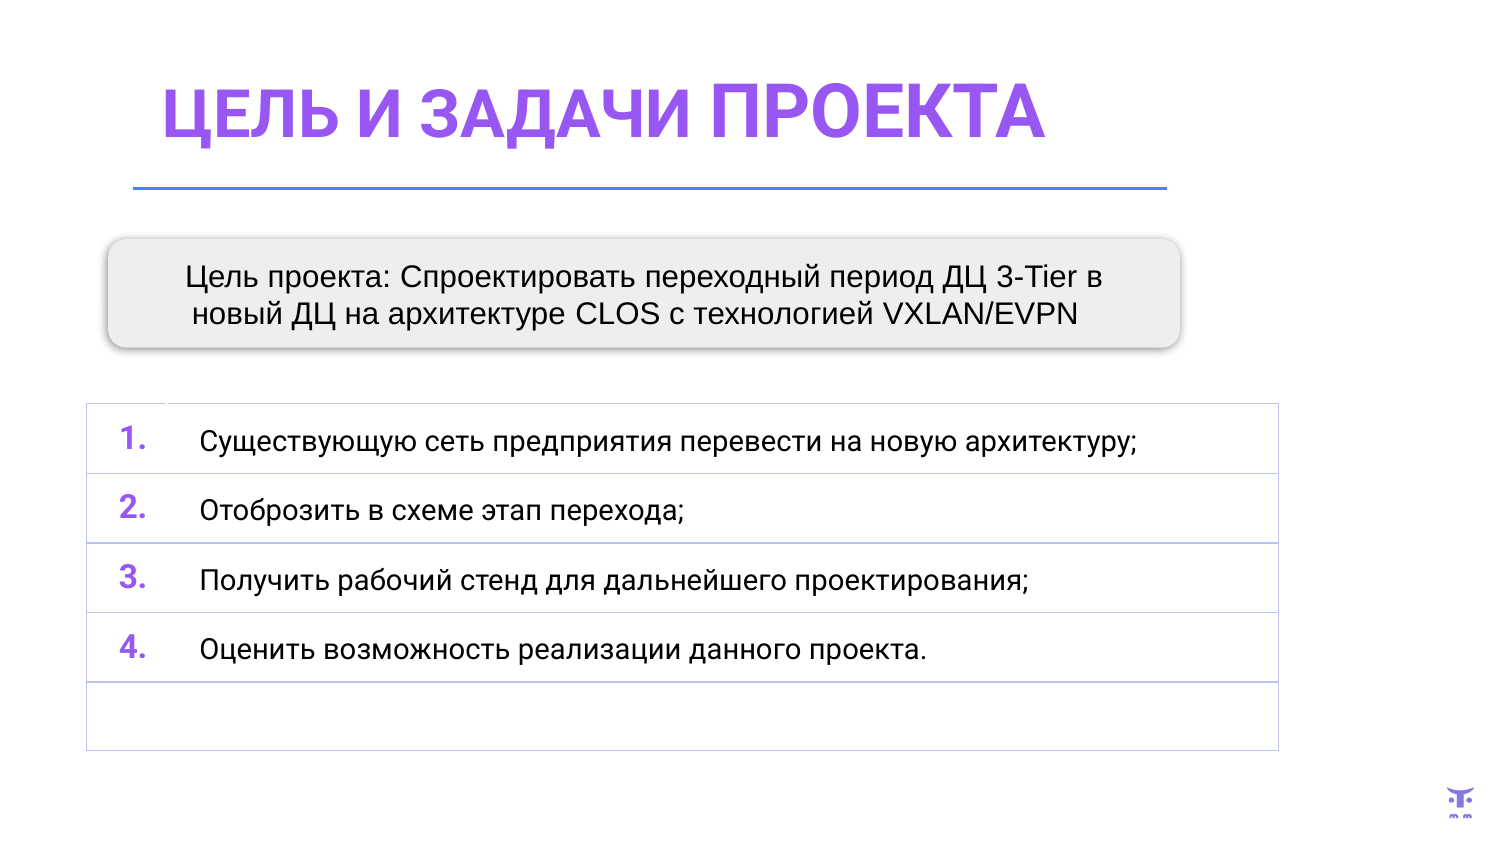

ЦЕЛЬ И ЗАДАЧИ ПРОЕКТА

Цель проекта: Спроектировать переходный период ДЦ 3-Tier в новый ДЦ на архитектуре CLOS с технологией VXLAN/EVPN
| 1. | Существующую сеть предприятия перевести на новую архитектуру; |
| --- | --- |
| 2. | Отоброзить в схеме этап перехода; |
| 3. | Получить рабочий стенд для дальнейшего проектирования; |
| 4. | Оценить возможность реализации данного проекта. |
|  |  |